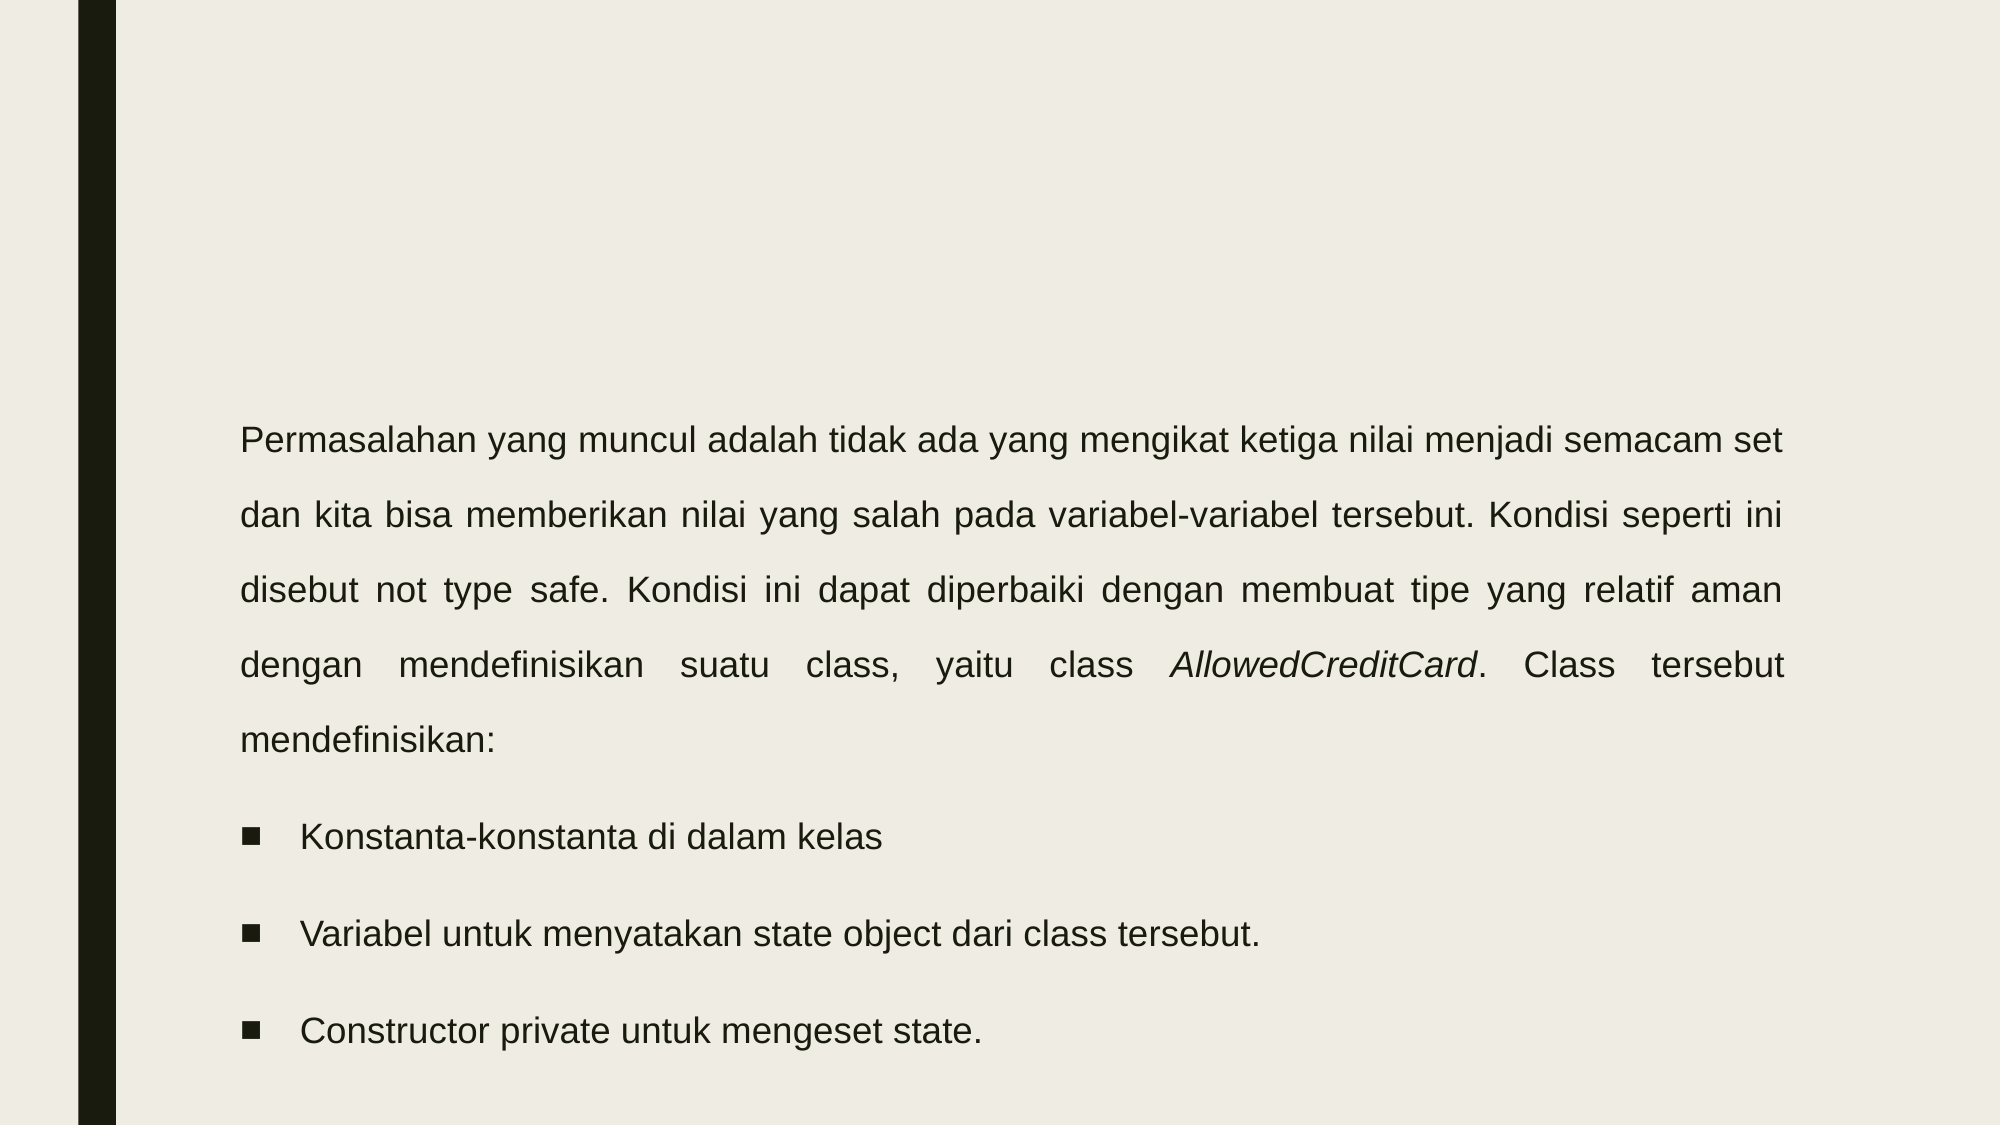

#
Permasalahan yang muncul adalah tidak ada yang mengikat ketiga nilai menjadi semacam set dan kita bisa memberikan nilai yang salah pada variabel-variabel tersebut. Kondisi seperti ini disebut not type safe. Kondisi ini dapat diperbaiki dengan membuat tipe yang relatif aman dengan mendefinisikan suatu class, yaitu class AllowedCreditCard. Class tersebut mendefinisikan:
Konstanta-konstanta di dalam kelas
Variabel untuk menyatakan state object dari class tersebut.
Constructor private untuk mengeset state.